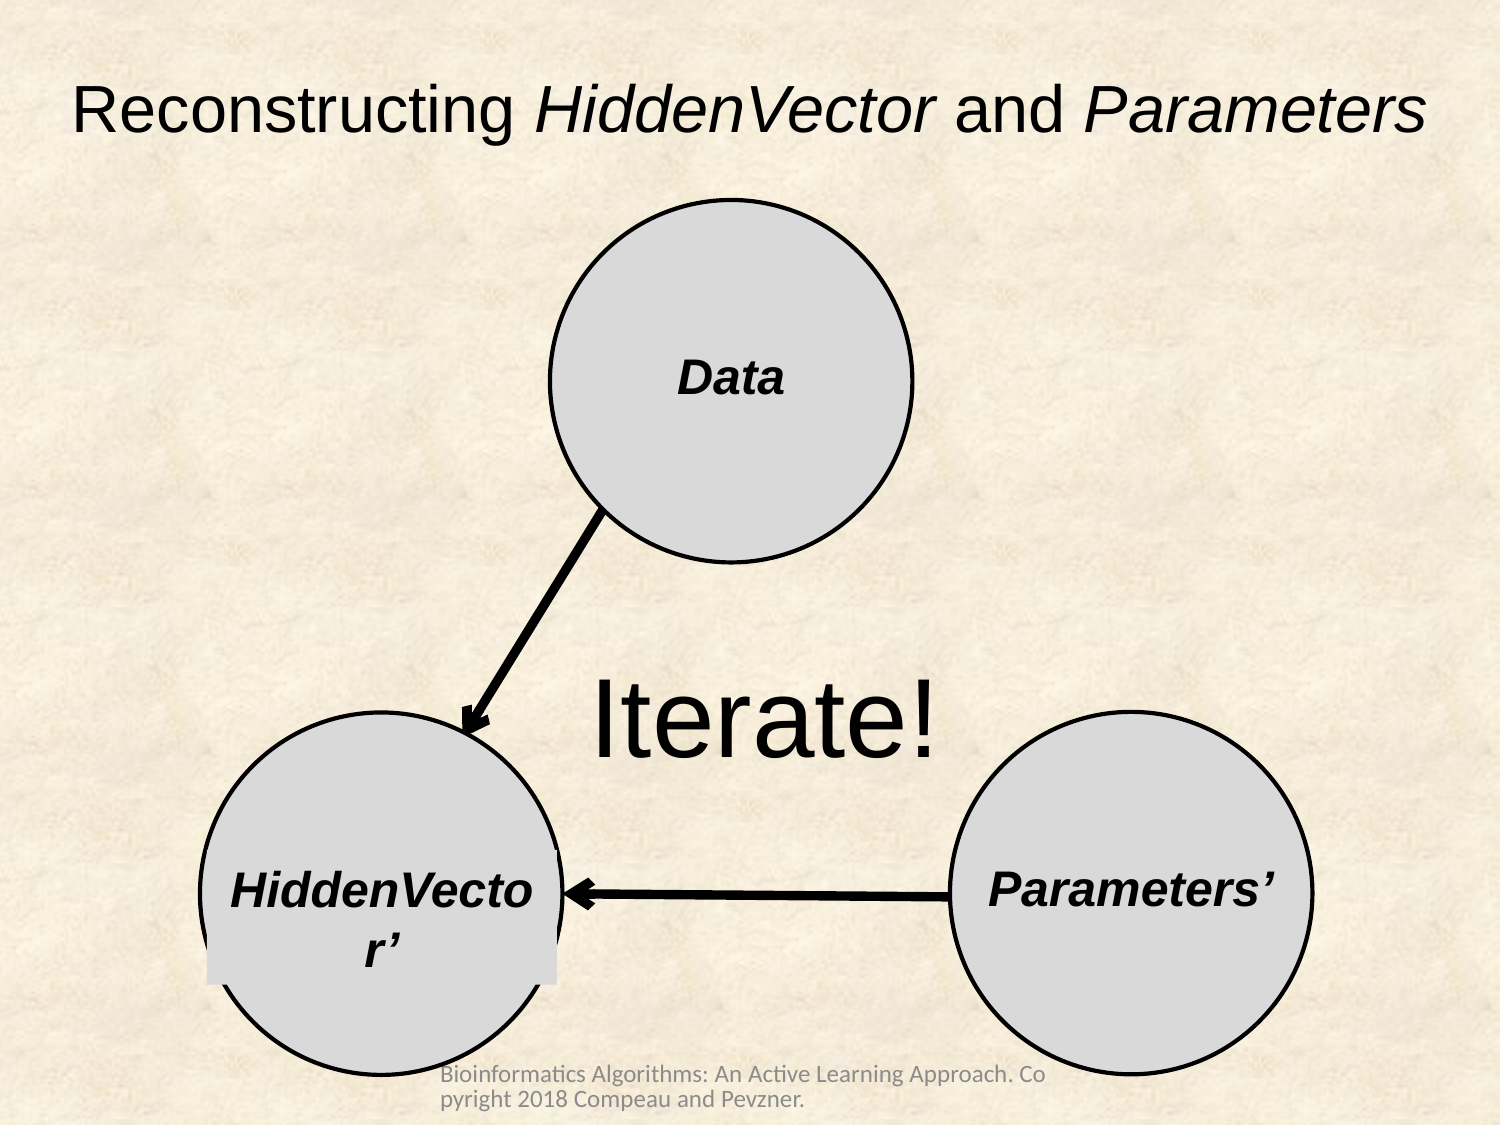

# Reconstructing HiddenVector and Parameters

Data
Iterate!

Parameters’

HiddenVector’
Bioinformatics Algorithms: An Active Learning Approach. Copyright 2018 Compeau and Pevzner.